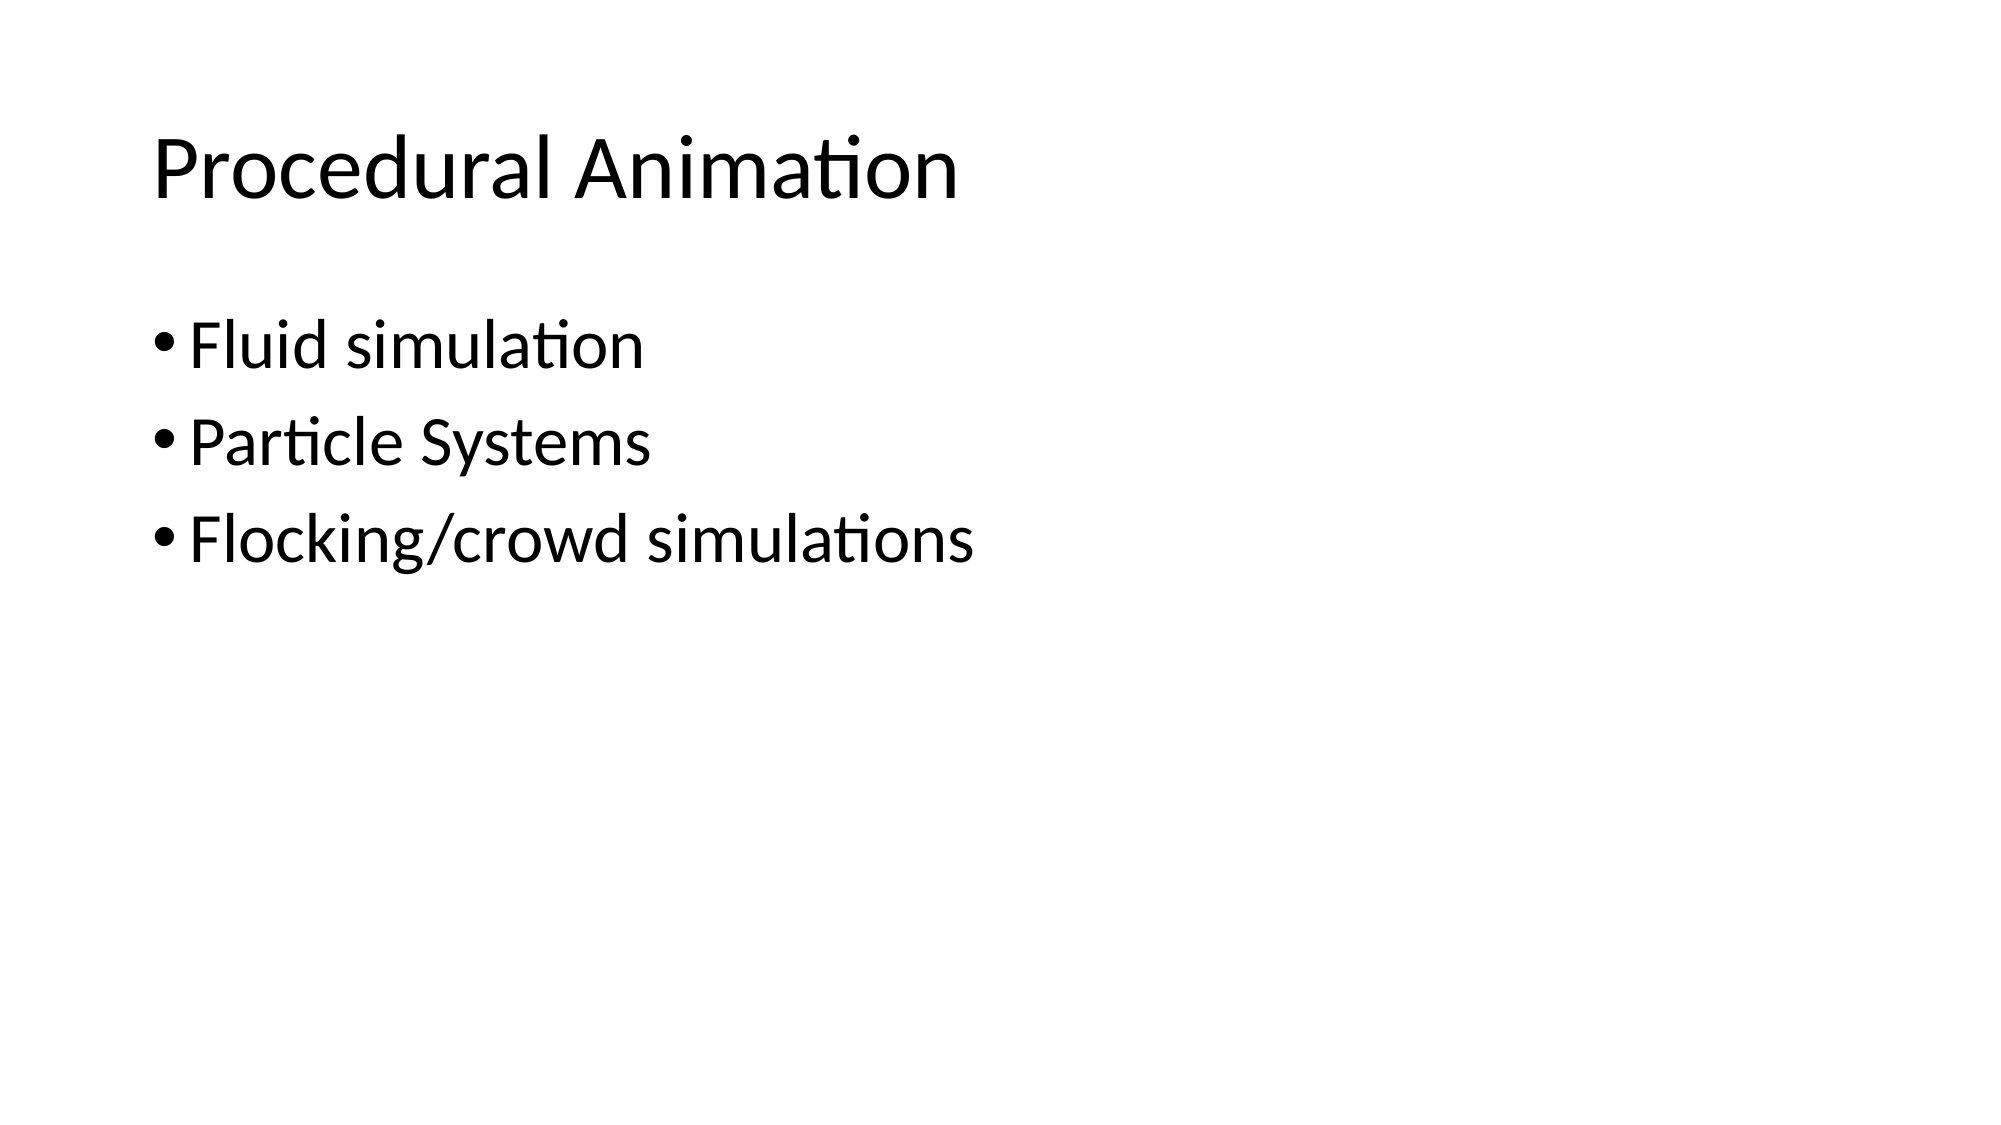

# Procedural Animation
Fluid simulation
Particle Systems
Flocking/crowd simulations